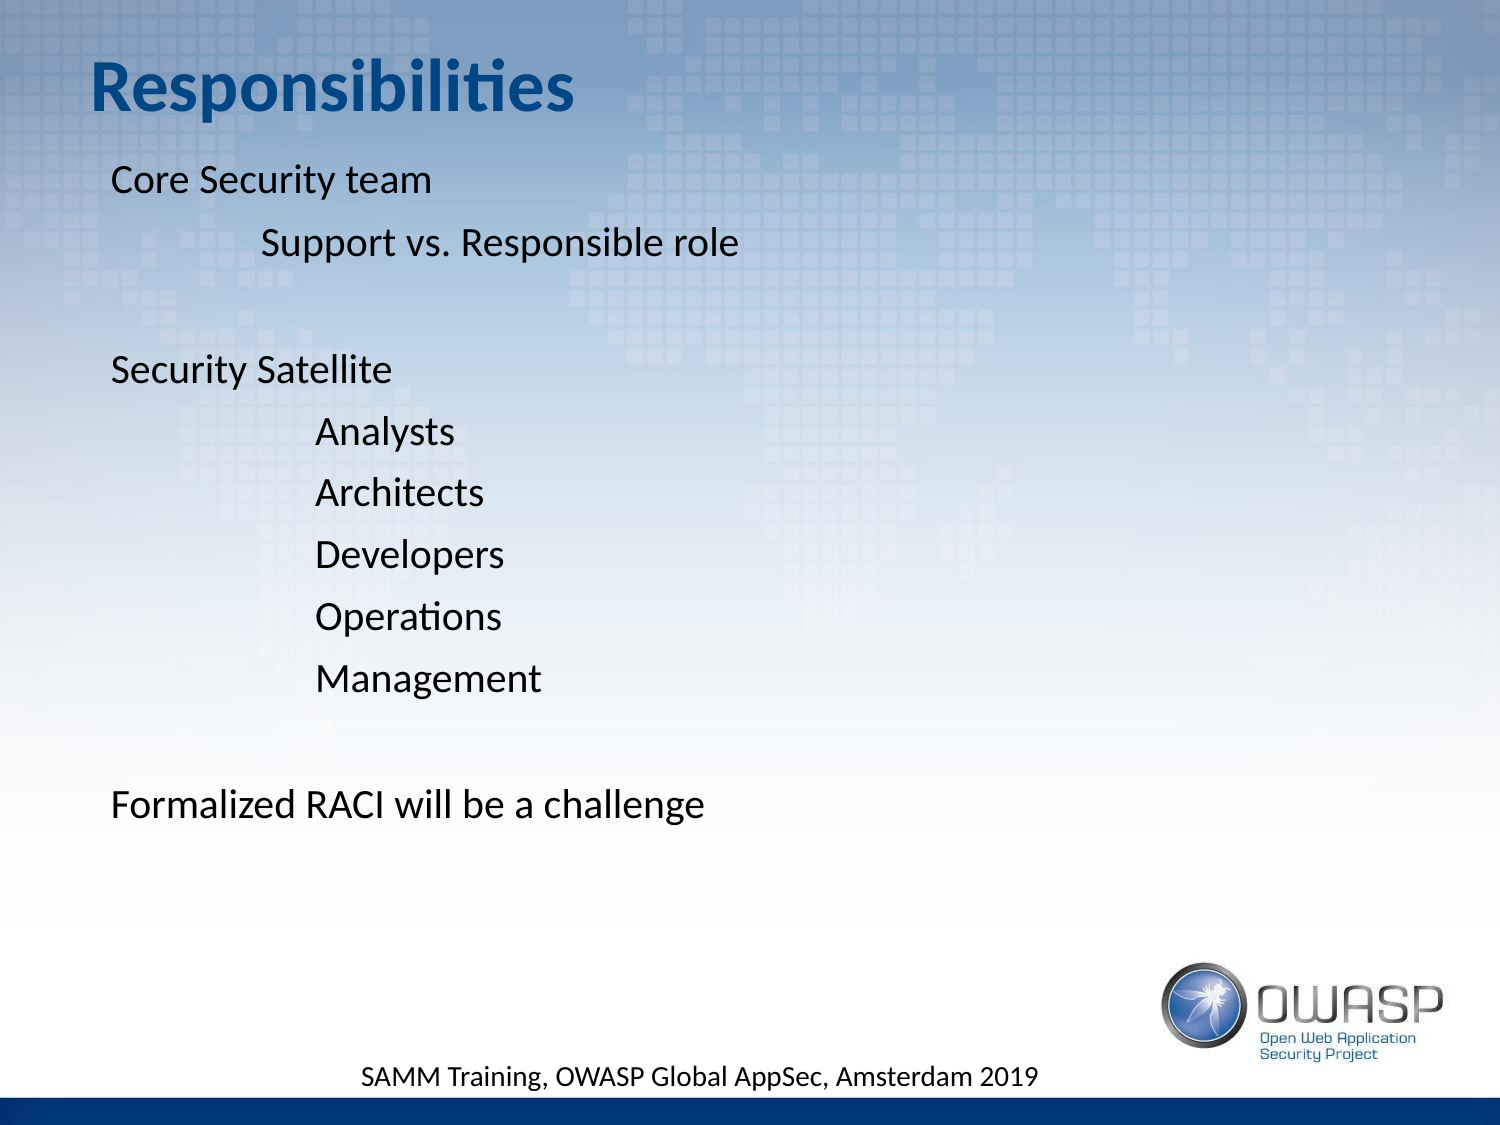

# Responsibilities
Core Security team
	Support vs. Responsible role

Security Satellite
	Analysts
	Architects
	Developers
	Operations
	Management

Formalized RACI will be a challenge
SAMM Training, OWASP Global AppSec, Amsterdam 2019